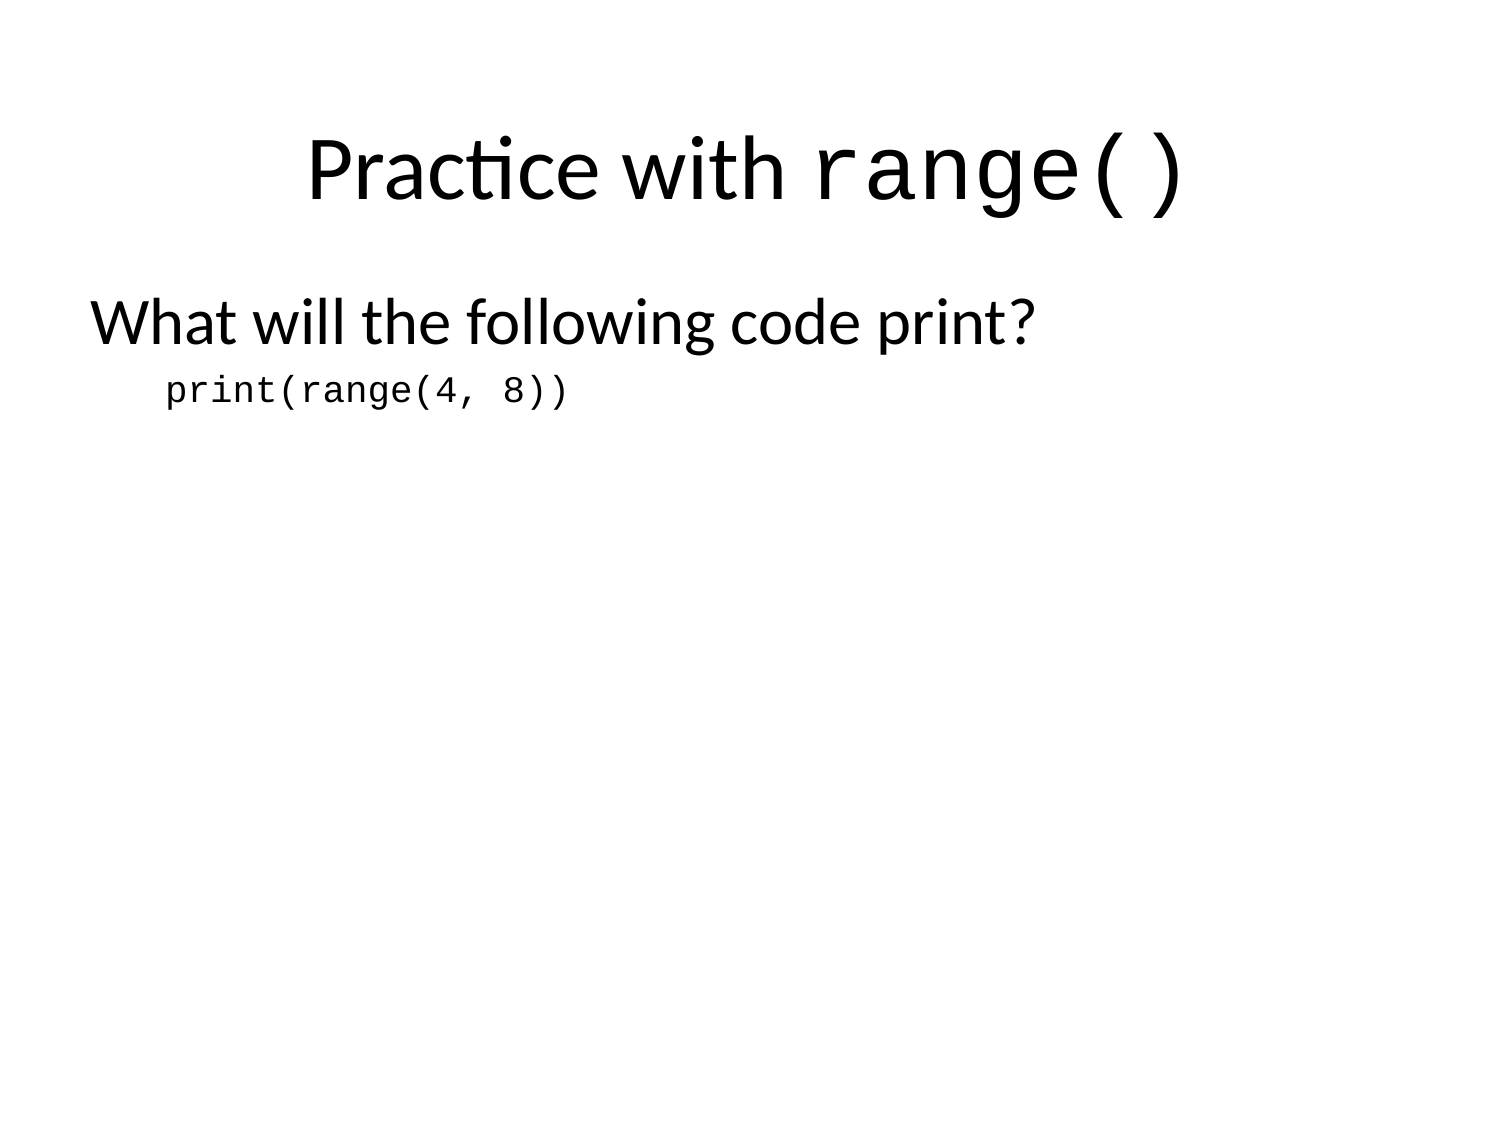

# Practice with range()
What will the following code print?
print(range(4, 8))